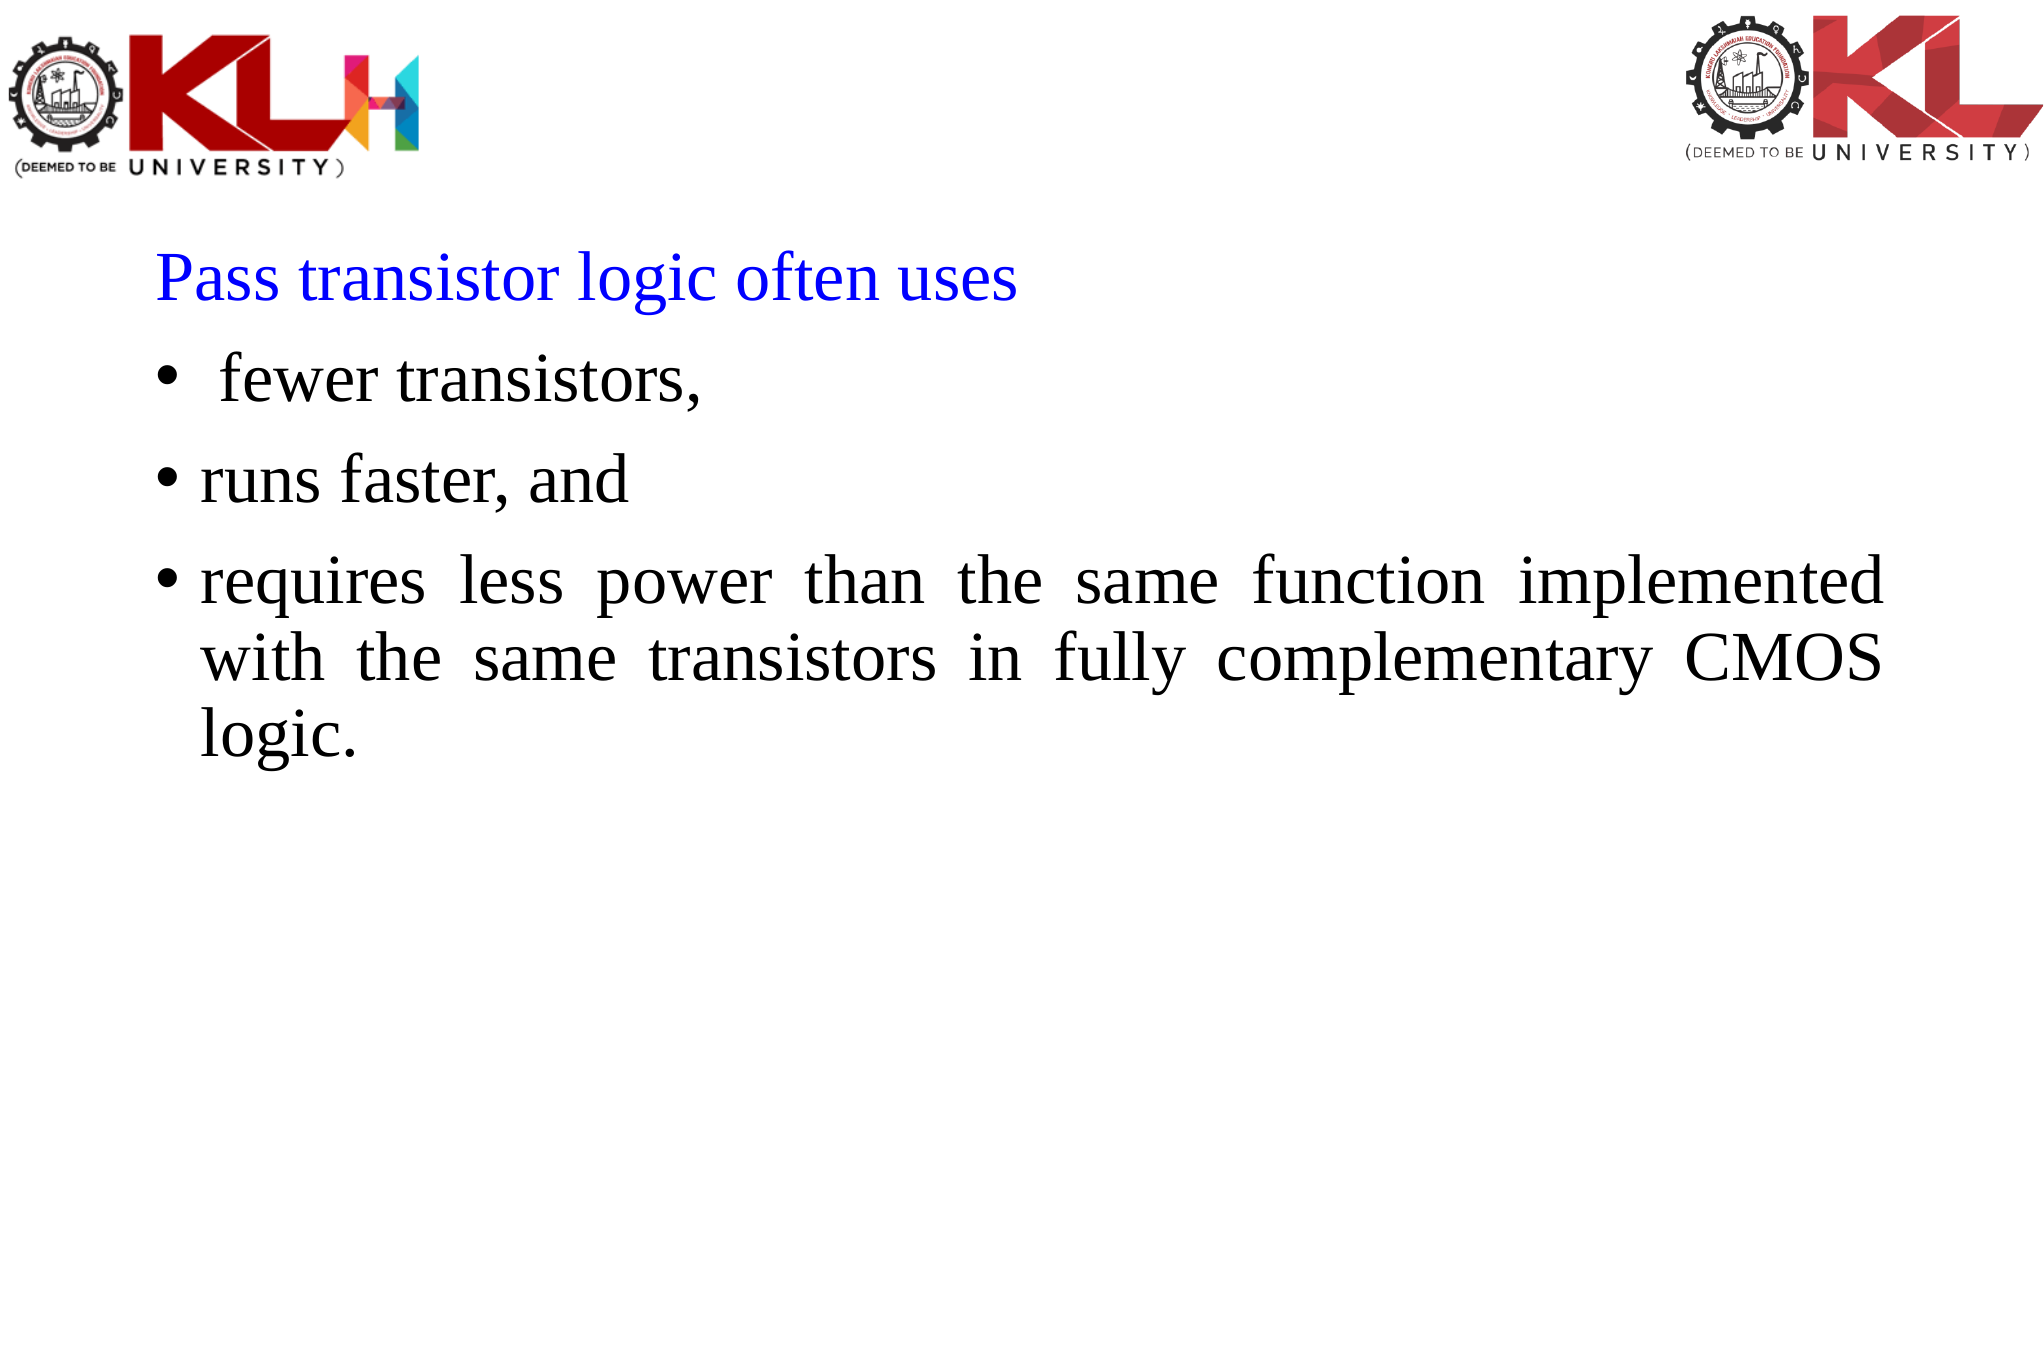

#
Pass transistor logic often uses
 fewer transistors,
runs faster, and
requires less power than the same function implemented with the same transistors in fully complementary CMOS logic.